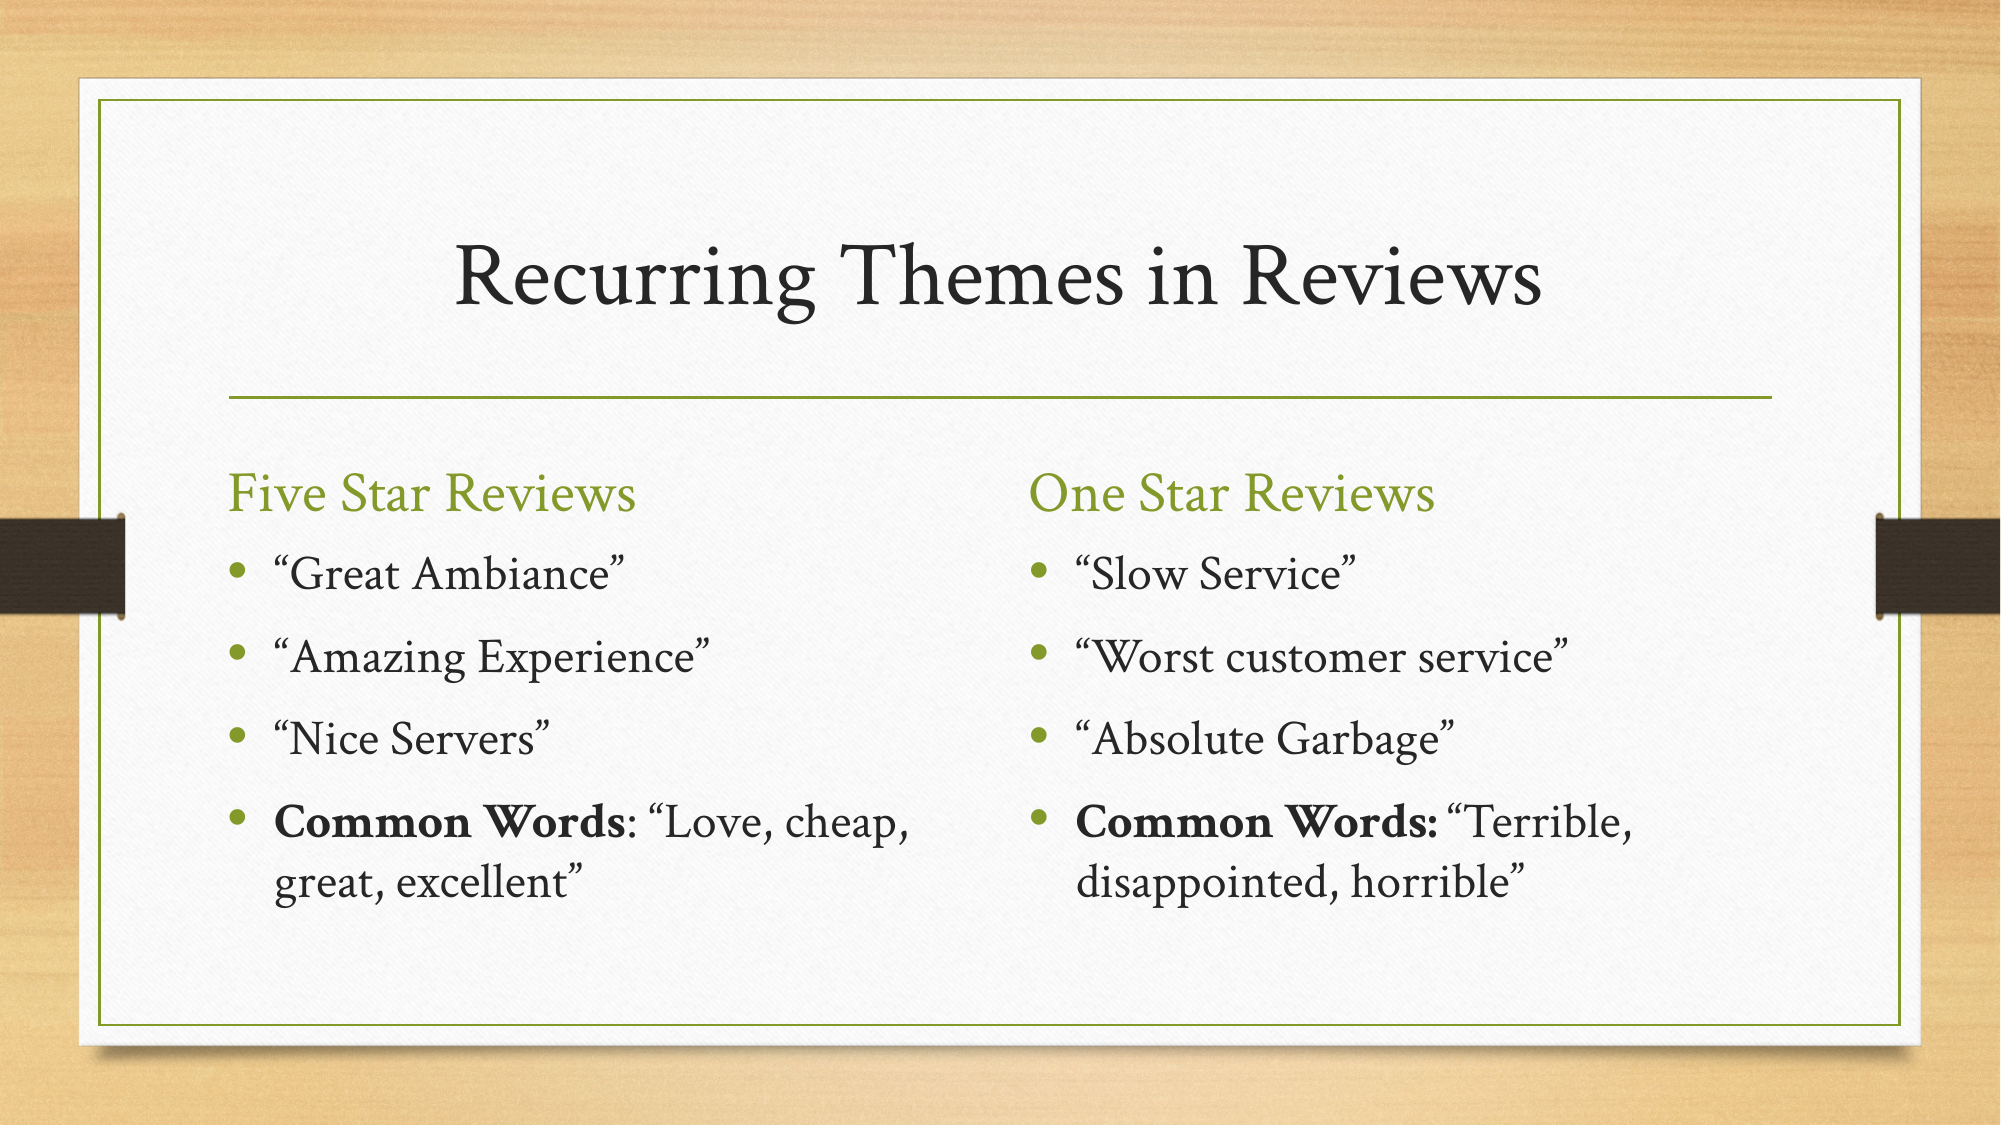

# Recurring Themes in Reviews
Five Star Reviews
One Star Reviews
“Great Ambiance”
“Amazing Experience”
“Nice Servers”
Common Words: “Love, cheap, great, excellent”

“Slow Service”
“Worst customer service”
“Absolute Garbage”
Common Words: “Terrible, disappointed, horrible”